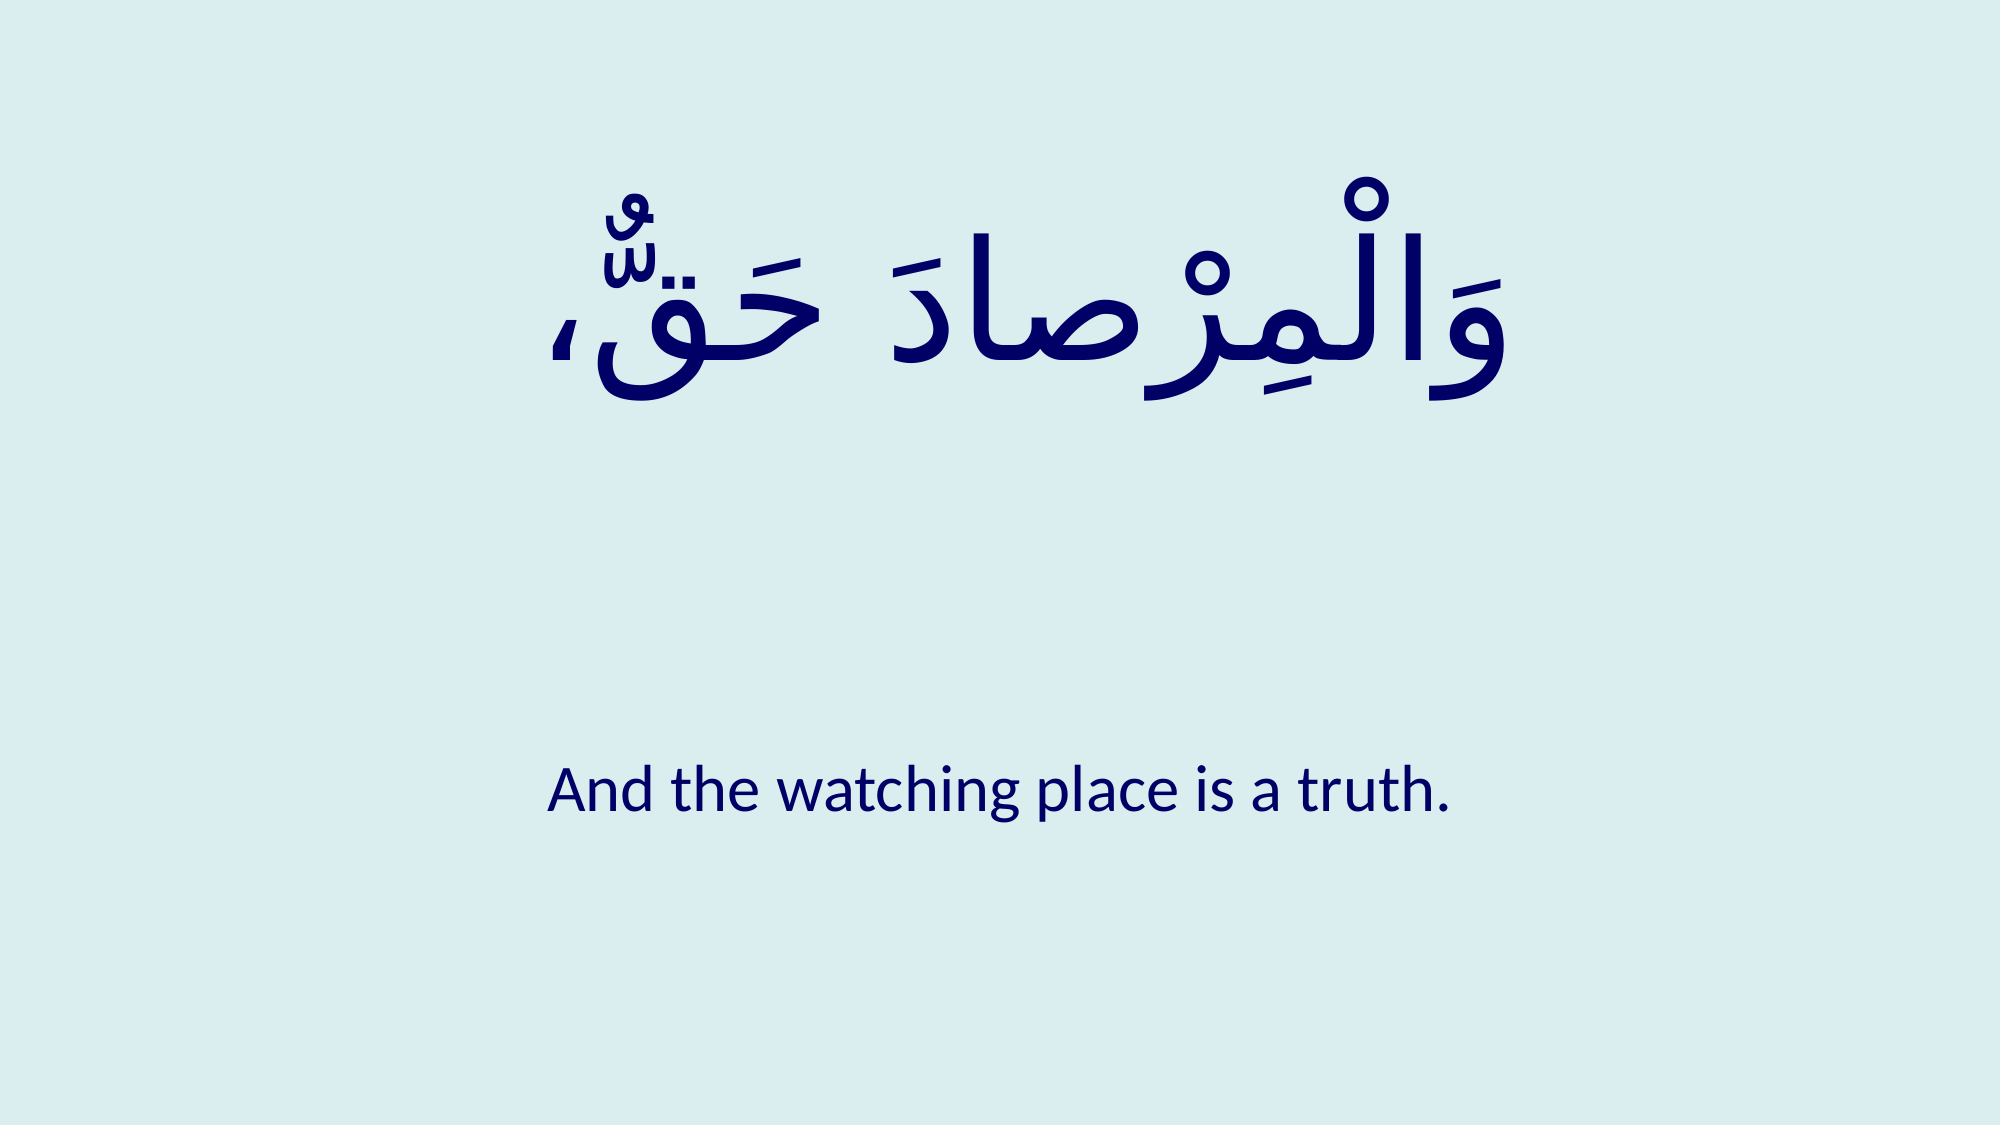

# وَالْمِرْصادَ حَقٌّ،
And the watching place is a truth.